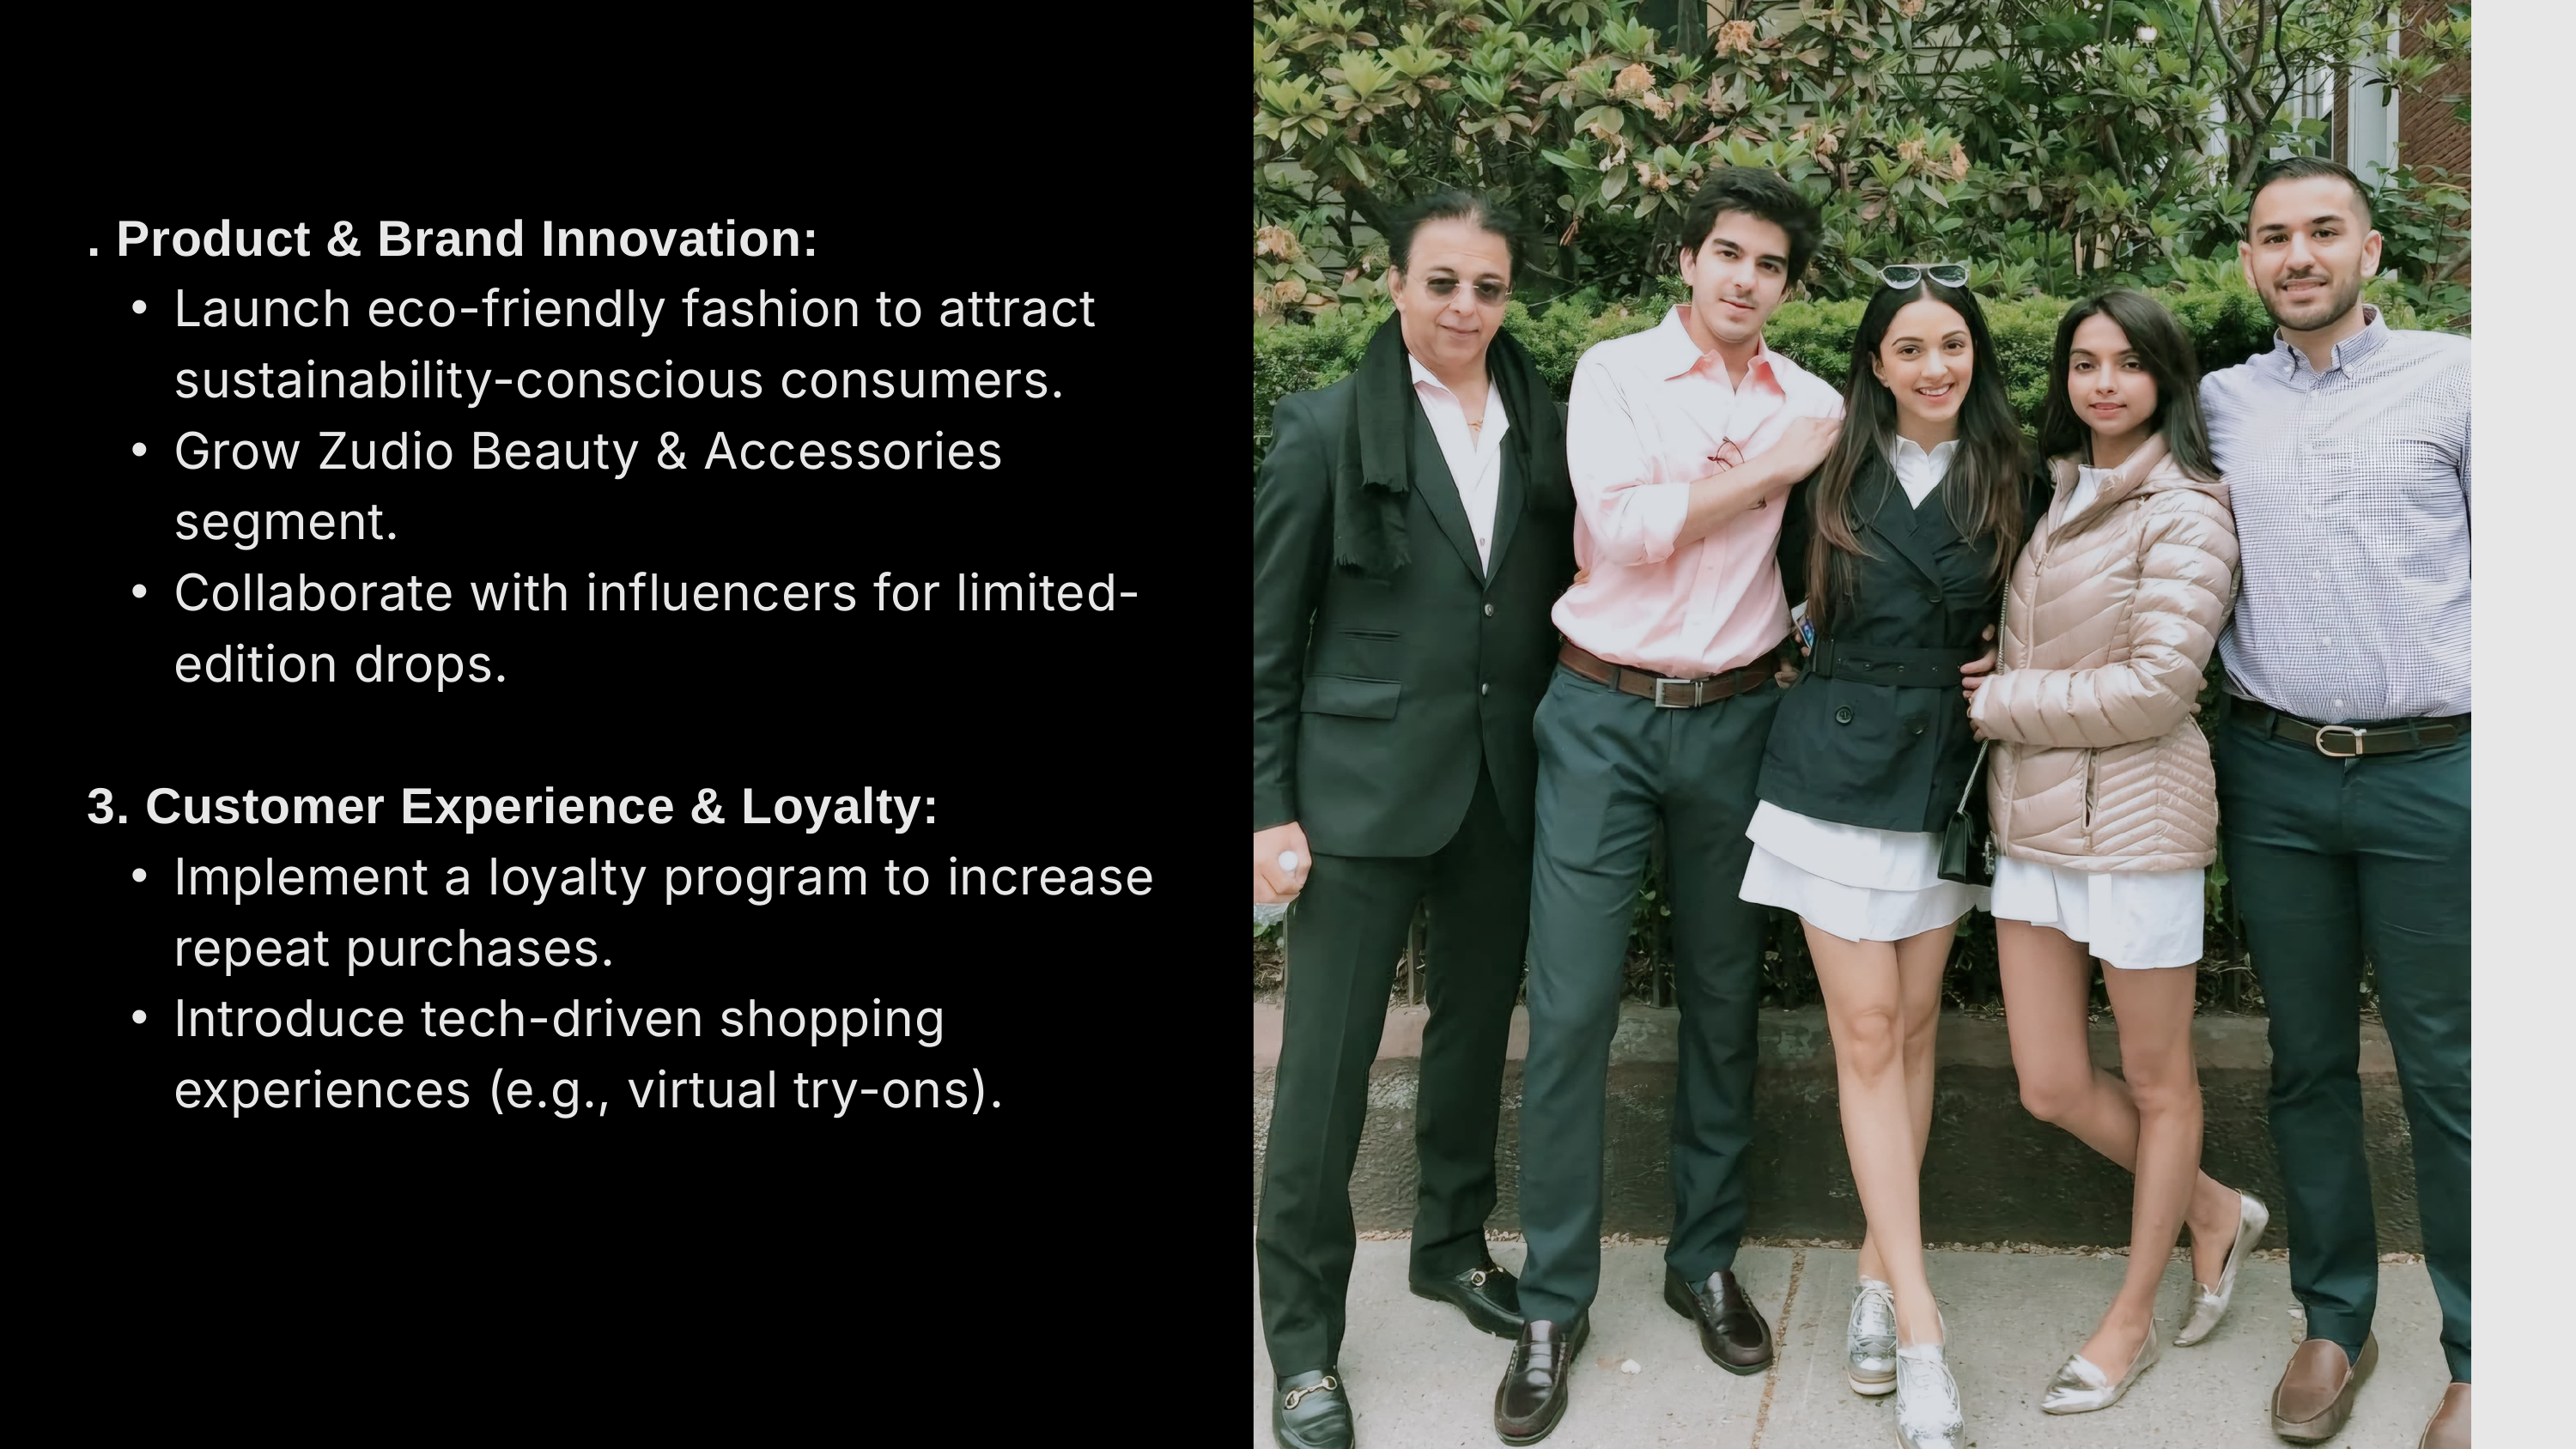

. Product & Brand Innovation:
Launch eco-friendly fashion to attract sustainability-conscious consumers.
Grow Zudio Beauty & Accessories segment.
Collaborate with influencers for limited-edition drops.

3. Customer Experience & Loyalty:
Implement a loyalty program to increase repeat purchases.
Introduce tech-driven shopping experiences (e.g., virtual try-ons).